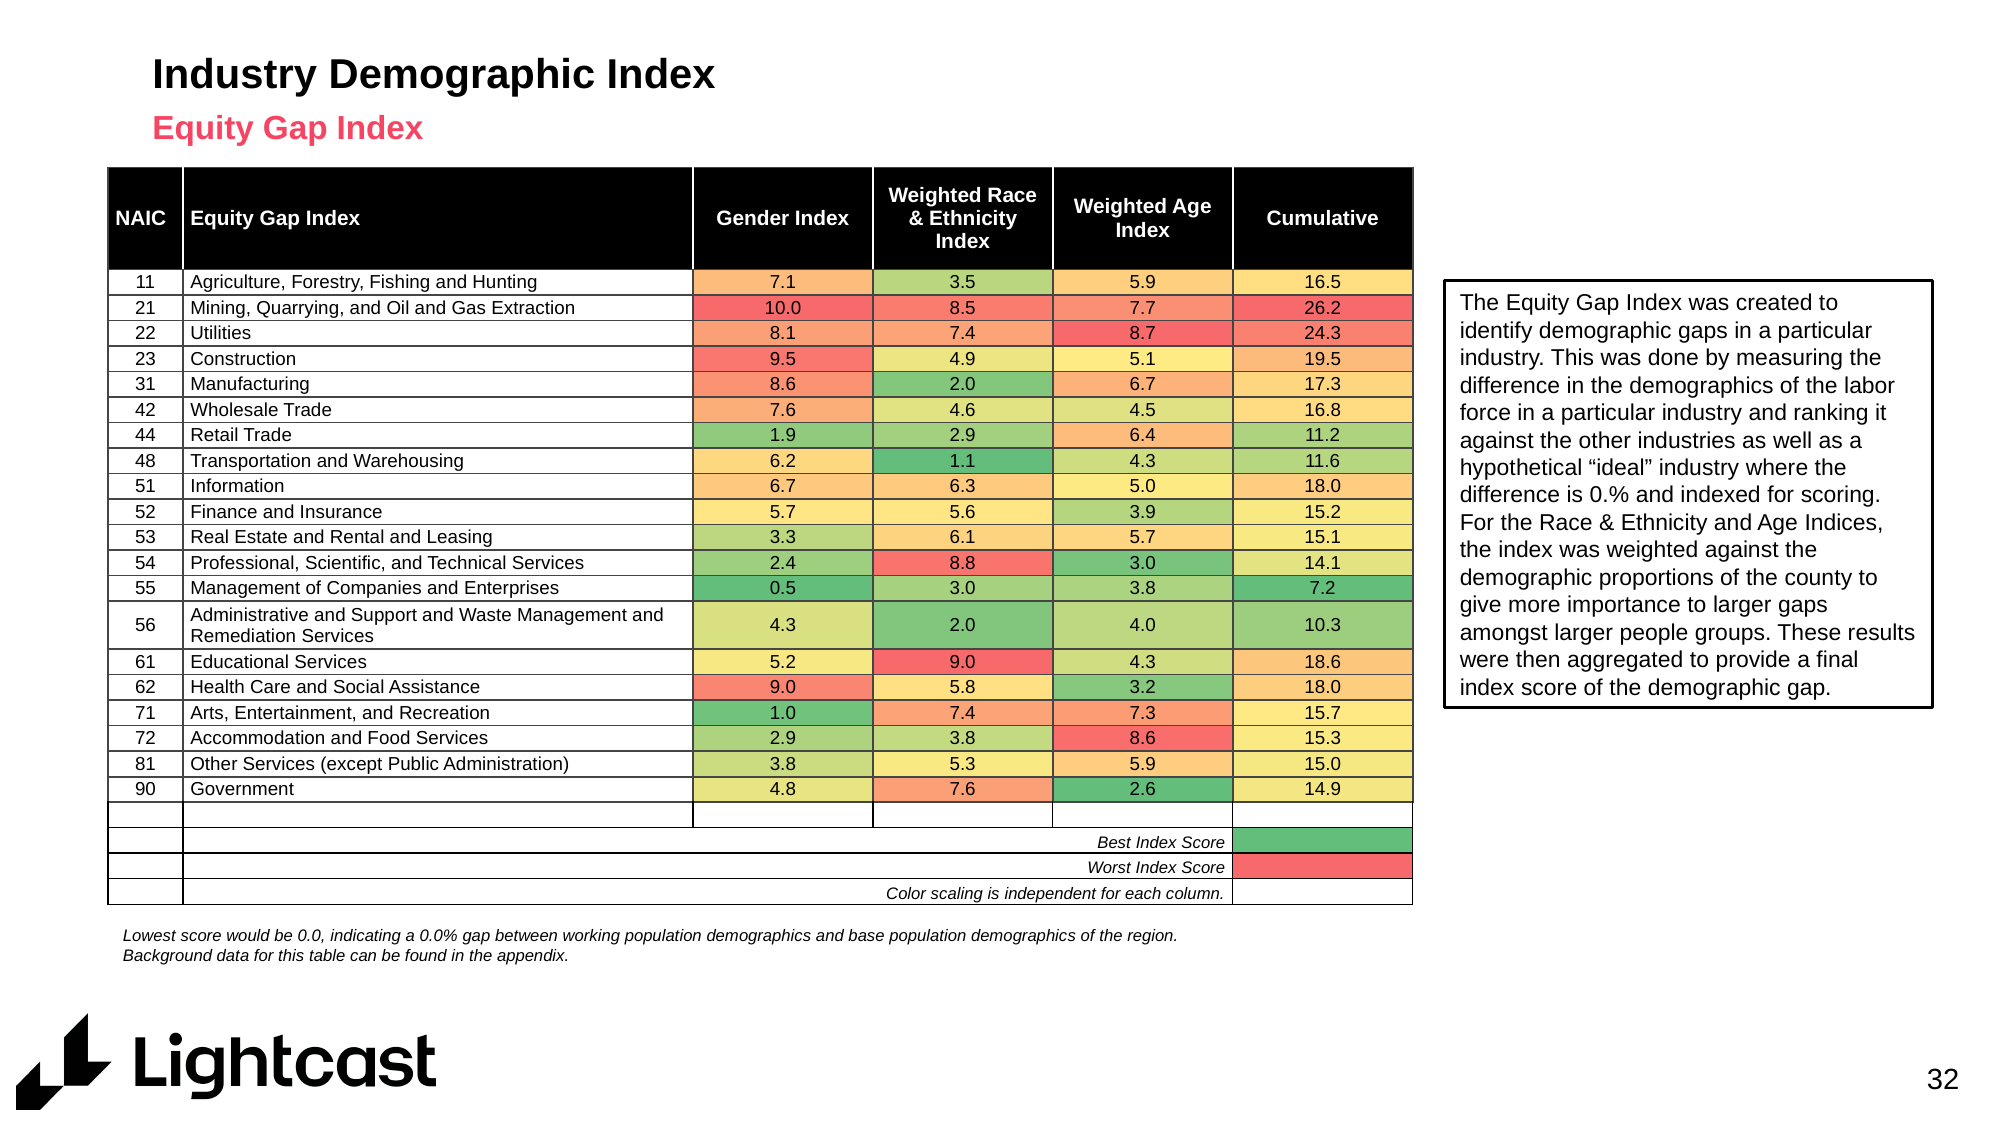

# Industry Demographic Index
Equity Gap Index
| NAIC | Equity Gap Index | Gender Index | Weighted Race & Ethnicity Index | Weighted Age Index | Cumulative |
| --- | --- | --- | --- | --- | --- |
| 11 | Agriculture, Forestry, Fishing and Hunting | 7.1 | 3.5 | 5.9 | 16.5 |
| 21 | Mining, Quarrying, and Oil and Gas Extraction | 10.0 | 8.5 | 7.7 | 26.2 |
| 22 | Utilities | 8.1 | 7.4 | 8.7 | 24.3 |
| 23 | Construction | 9.5 | 4.9 | 5.1 | 19.5 |
| 31 | Manufacturing | 8.6 | 2.0 | 6.7 | 17.3 |
| 42 | Wholesale Trade | 7.6 | 4.6 | 4.5 | 16.8 |
| 44 | Retail Trade | 1.9 | 2.9 | 6.4 | 11.2 |
| 48 | Transportation and Warehousing | 6.2 | 1.1 | 4.3 | 11.6 |
| 51 | Information | 6.7 | 6.3 | 5.0 | 18.0 |
| 52 | Finance and Insurance | 5.7 | 5.6 | 3.9 | 15.2 |
| 53 | Real Estate and Rental and Leasing | 3.3 | 6.1 | 5.7 | 15.1 |
| 54 | Professional, Scientific, and Technical Services | 2.4 | 8.8 | 3.0 | 14.1 |
| 55 | Management of Companies and Enterprises | 0.5 | 3.0 | 3.8 | 7.2 |
| 56 | Administrative and Support and Waste Management and Remediation Services | 4.3 | 2.0 | 4.0 | 10.3 |
| 61 | Educational Services | 5.2 | 9.0 | 4.3 | 18.6 |
| 62 | Health Care and Social Assistance | 9.0 | 5.8 | 3.2 | 18.0 |
| 71 | Arts, Entertainment, and Recreation | 1.0 | 7.4 | 7.3 | 15.7 |
| 72 | Accommodation and Food Services | 2.9 | 3.8 | 8.6 | 15.3 |
| 81 | Other Services (except Public Administration) | 3.8 | 5.3 | 5.9 | 15.0 |
| 90 | Government | 4.8 | 7.6 | 2.6 | 14.9 |
|  |  |  |  |  |  |
|  | Best Index Score |  |  |  |  |
|  | Worst Index Score |  |  |  |  |
|  | Color scaling is independent for each column. |  |  |  |  |
The Equity Gap Index was created to identify demographic gaps in a particular industry. This was done by measuring the difference in the demographics of the labor force in a particular industry and ranking it against the other industries as well as a hypothetical “ideal” industry where the difference is 0.% and indexed for scoring. For the Race & Ethnicity and Age Indices, the index was weighted against the demographic proportions of the county to give more importance to larger gaps amongst larger people groups. These results were then aggregated to provide a final index score of the demographic gap.
Lowest score would be 0.0, indicating a 0.0% gap between working population demographics and base population demographics of the region.
Background data for this table can be found in the appendix.